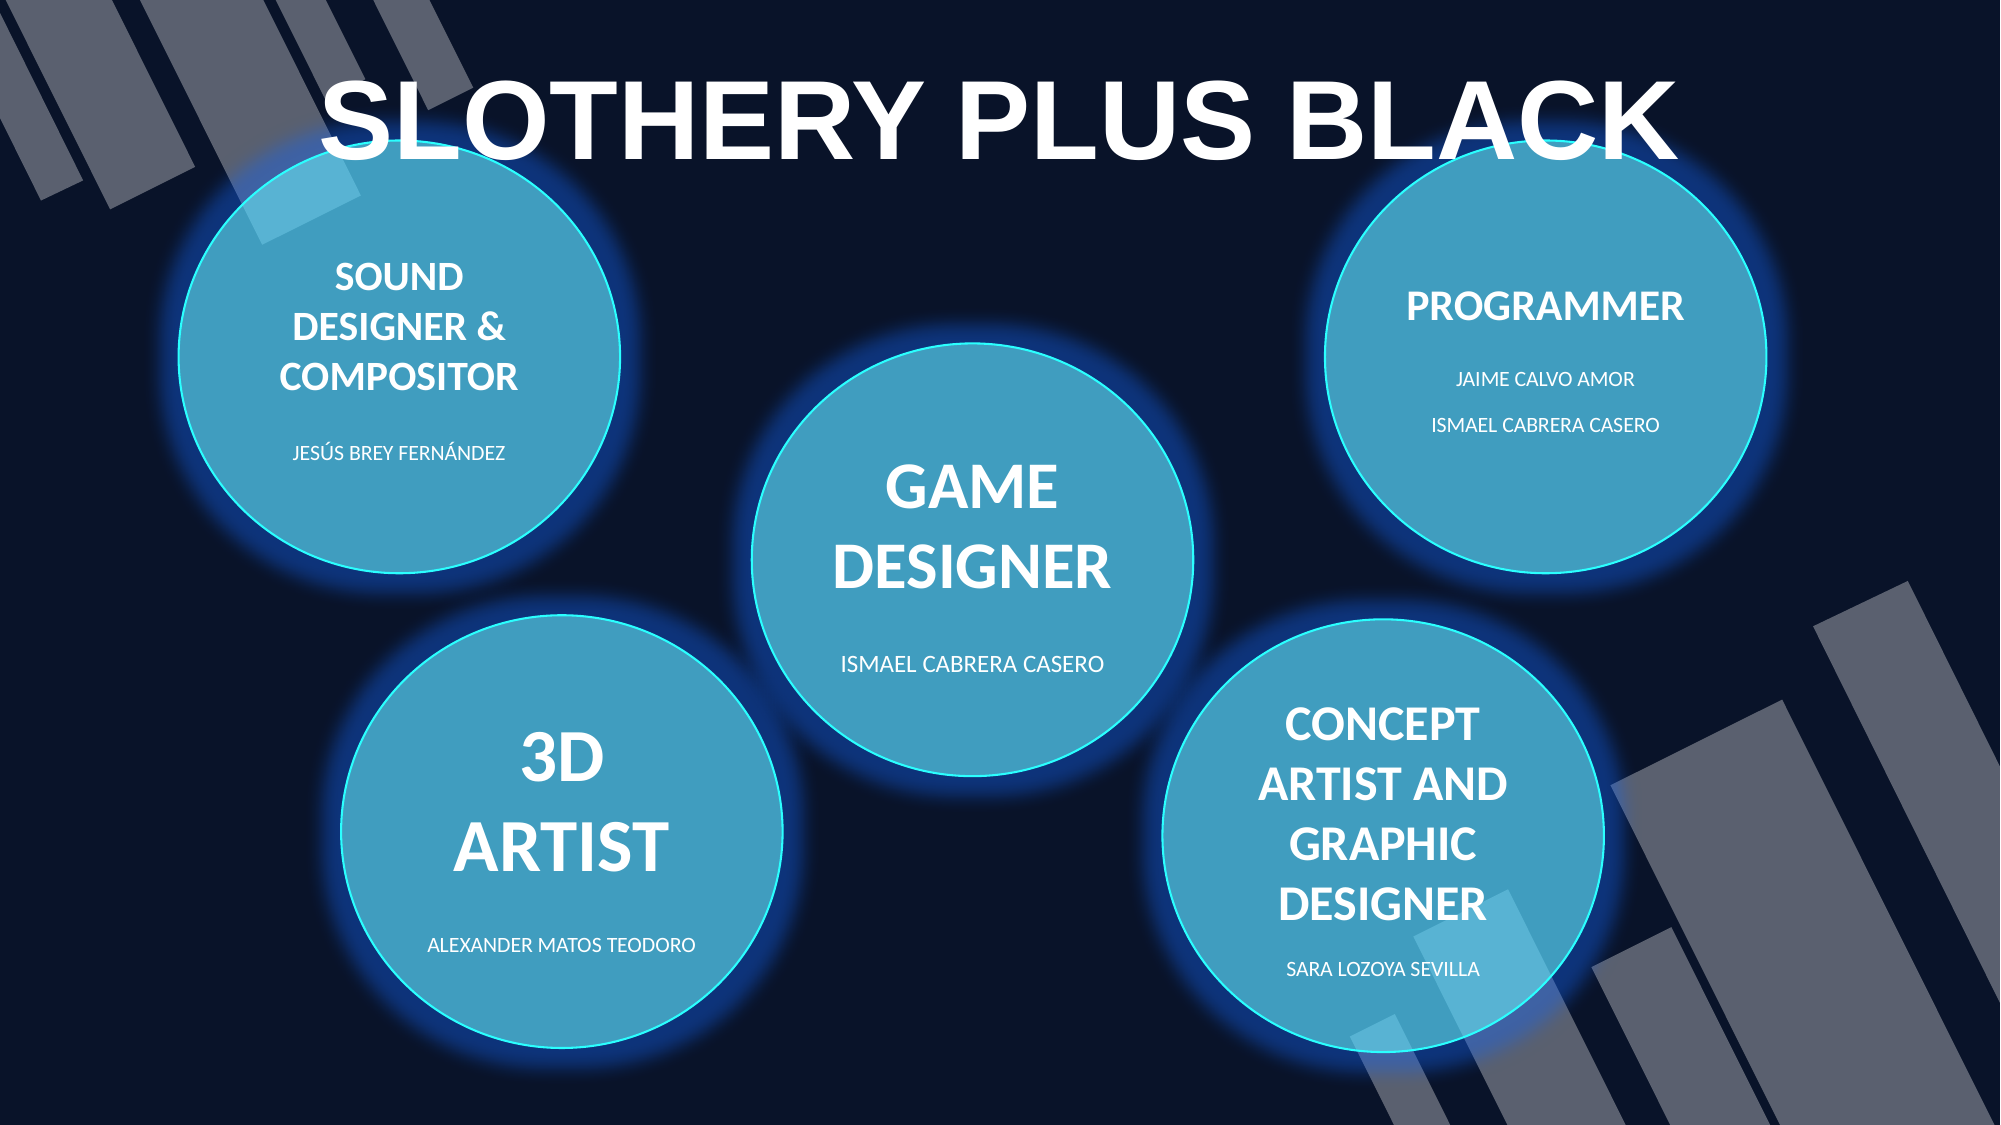

SLOTHERY PLUS BLACK
PROGRAMMER

JAIME CALVO AMOR

ISMAEL CABRERA CASERO
SOUND DESIGNER & COMPOSITOR

JESÚS BREY FERNÁNDEZ
GAME DESIGNER

ISMAEL CABRERA CASERO
3D ARTIST

ALEXANDER MATOS TEODORO
CONCEPT ARTIST AND GRAPHIC DESIGNER

SARA LOZOYA SEVILLA